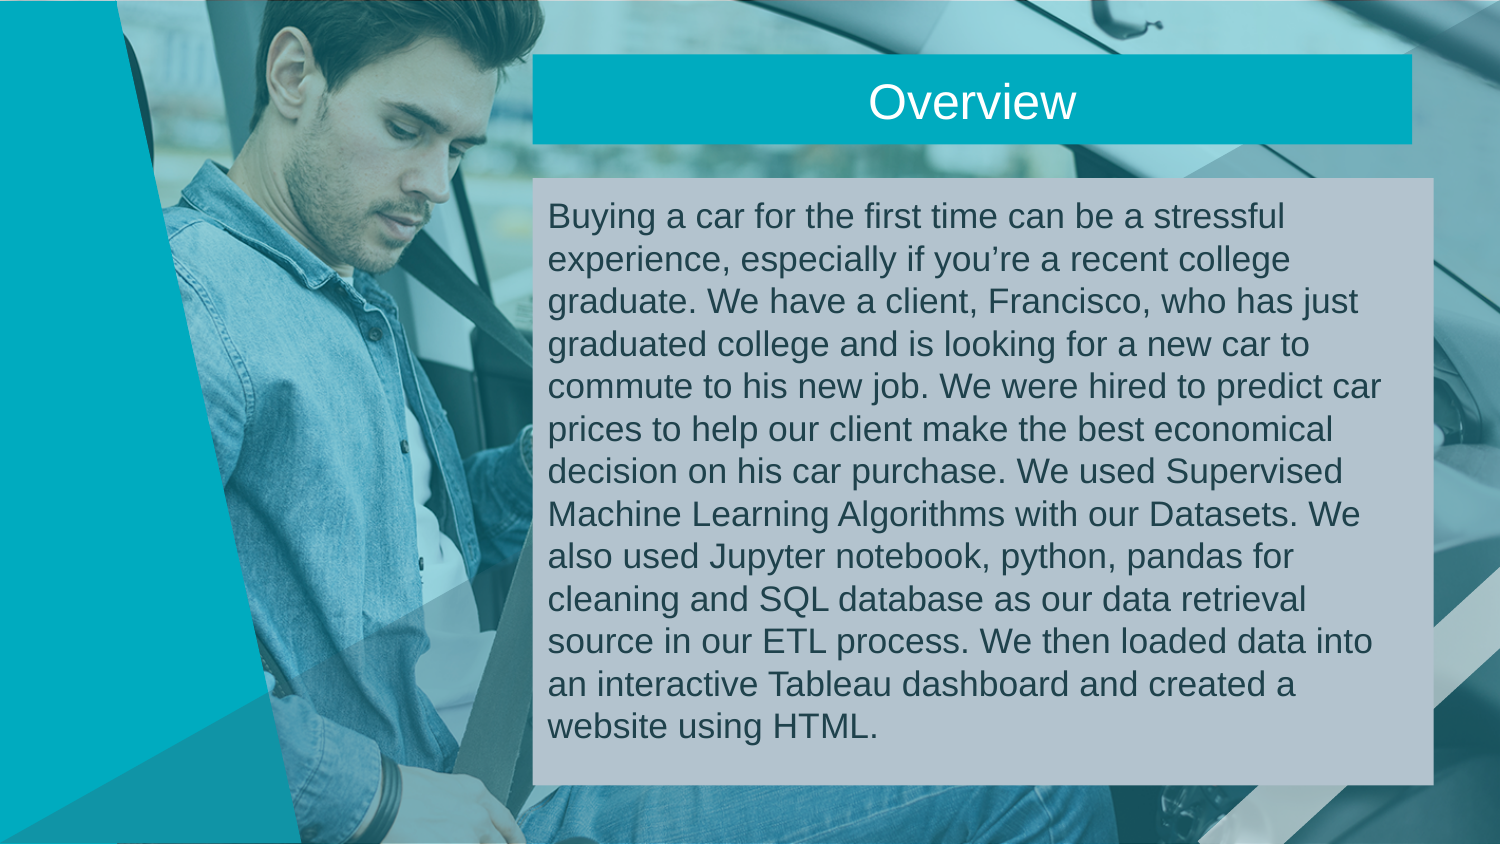

Overview
# Buying a car for the first time can be a stressful experience, especially if you’re a recent college graduate. We have a client, Francisco, who has just graduated college and is looking for a new car to commute to his new job. We were hired to predict car prices to help our client make the best economical decision on his car purchase. We used Supervised Machine Learning Algorithms with our Datasets. We also used Jupyter notebook, python, pandas for cleaning and SQL database as our data retrieval source in our ETL process. We then loaded data into an interactive Tableau dashboard and created a website using HTML.